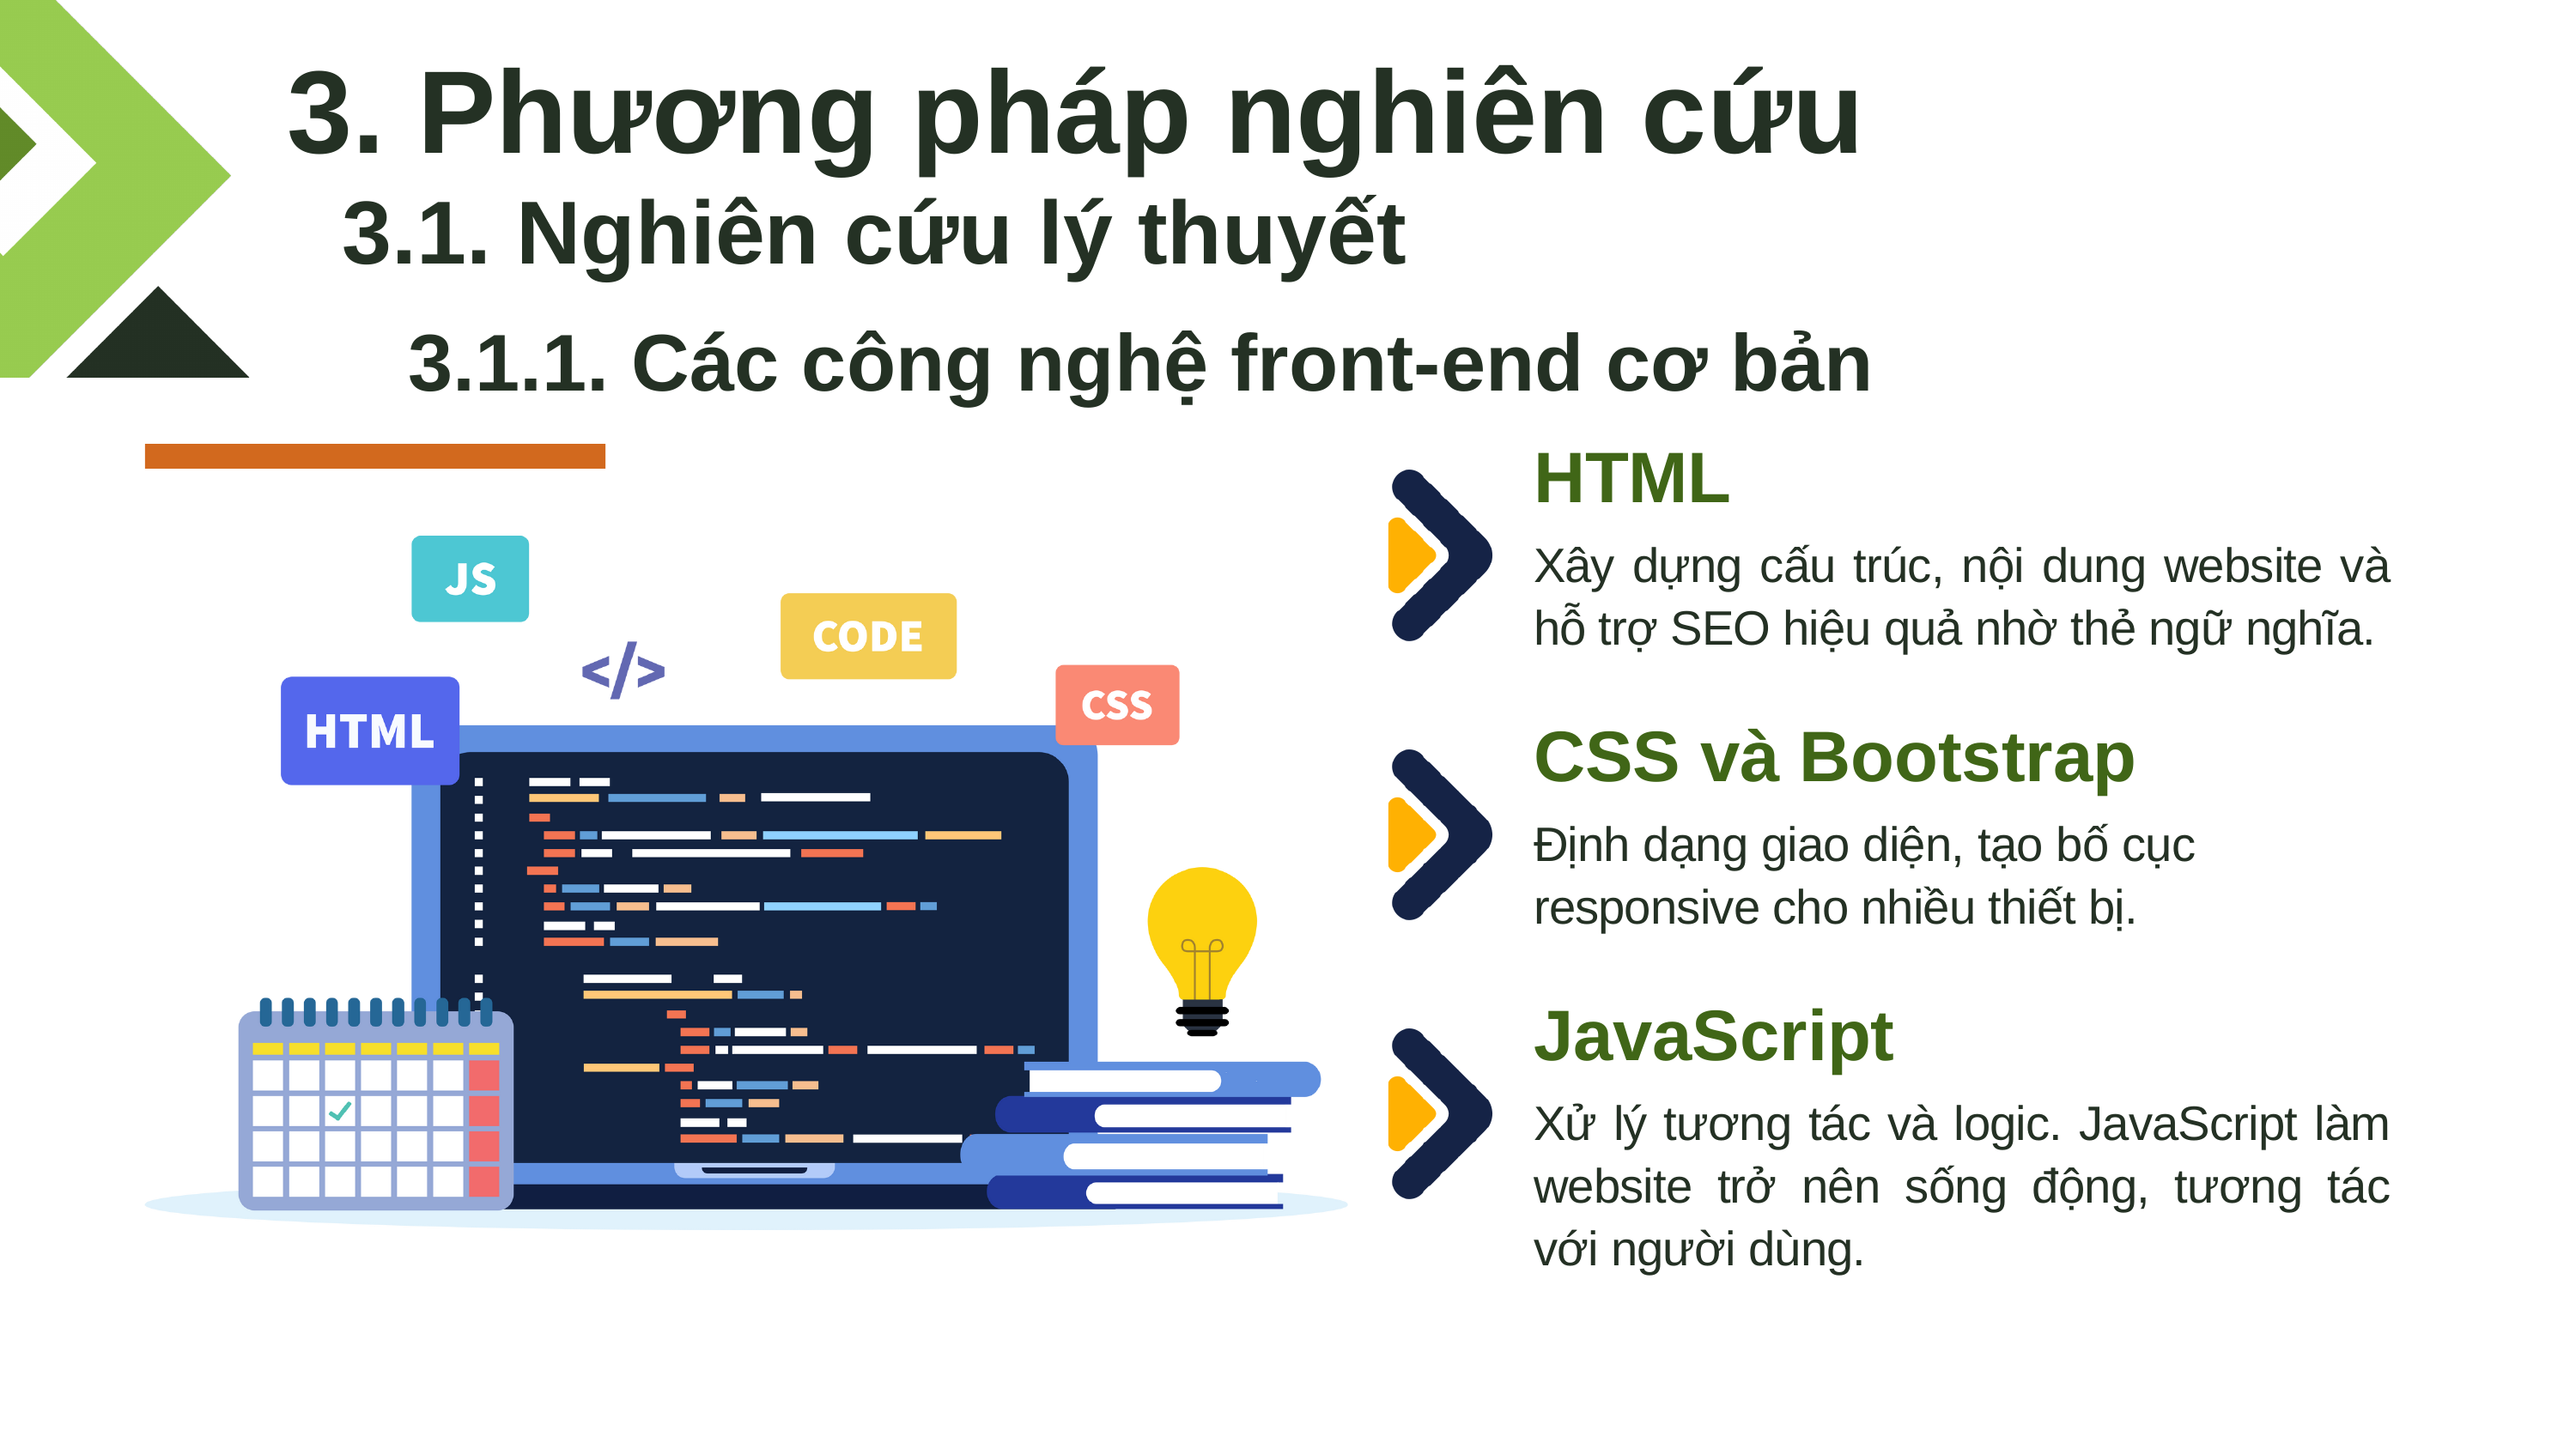

3. Phương pháp nghiên cứu
3.1. Nghiên cứu lý thuyết
3.1.1. Các công nghệ front-end cơ bản
HTML

Xây dựng cấu trúc, nội dung website và hỗ trợ SEO hiệu quả nhờ thẻ ngữ nghĩa.

CSS và Bootstrap

Định dạng giao diện, tạo bố cục responsive cho nhiều thiết bị.
JavaScript

Xử lý tương tác và logic. JavaScript làm website trở nên sống động, tương tác với người dùng.